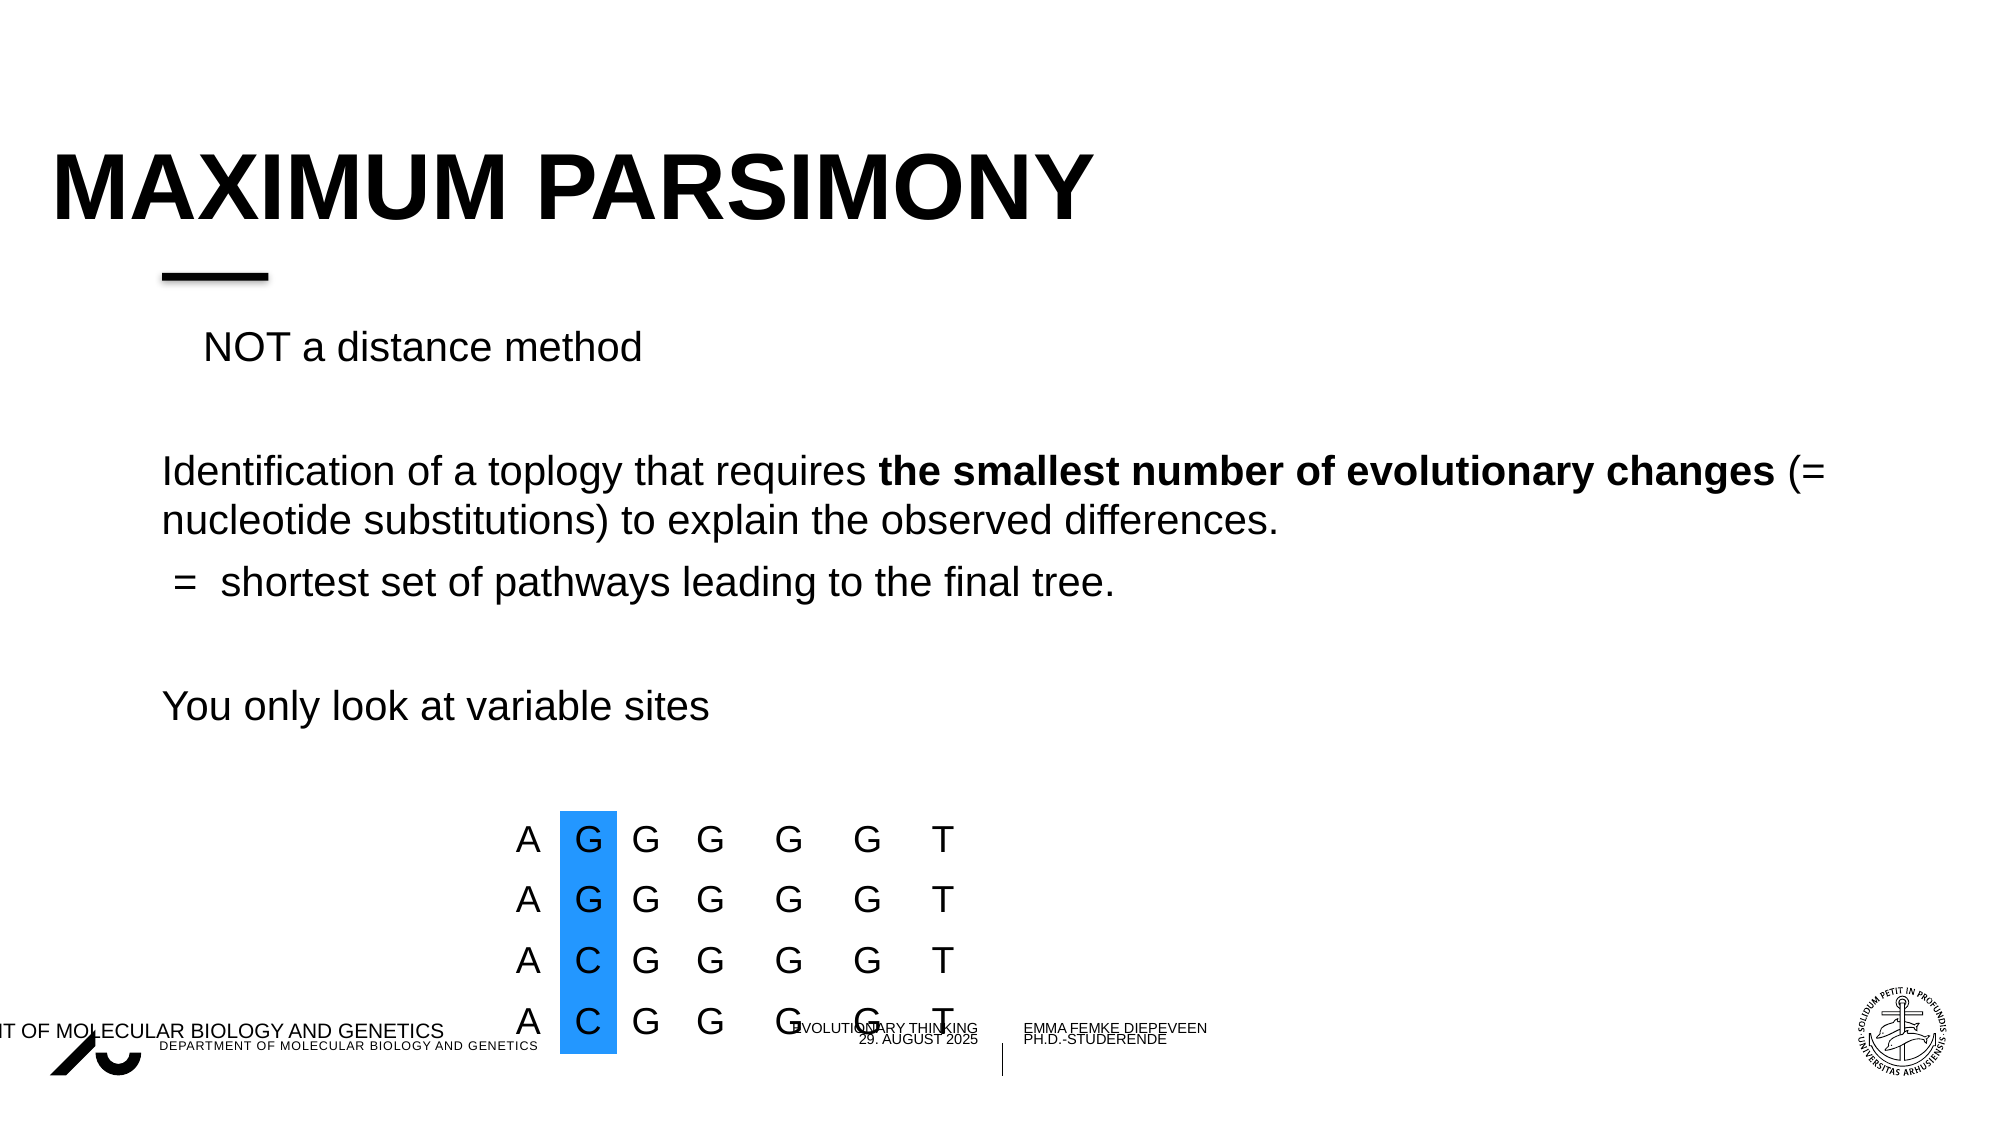

# Maximum parsimony
NOT a distance method

Identification of a toplogy that requires the smallest number of evolutionary changes (= nucleotide substitutions) to explain the observed differences.
 =  shortest set of pathways leading to the final tree.

You only look at variable sites
| A | G | G | G | G | G | T |
| --- | --- | --- | --- | --- | --- | --- |
| A | G | G | G | G | G | T |
| A | C | G | G | G | G | T |
| A | C | G | G | G | G | T |
02/09/2025